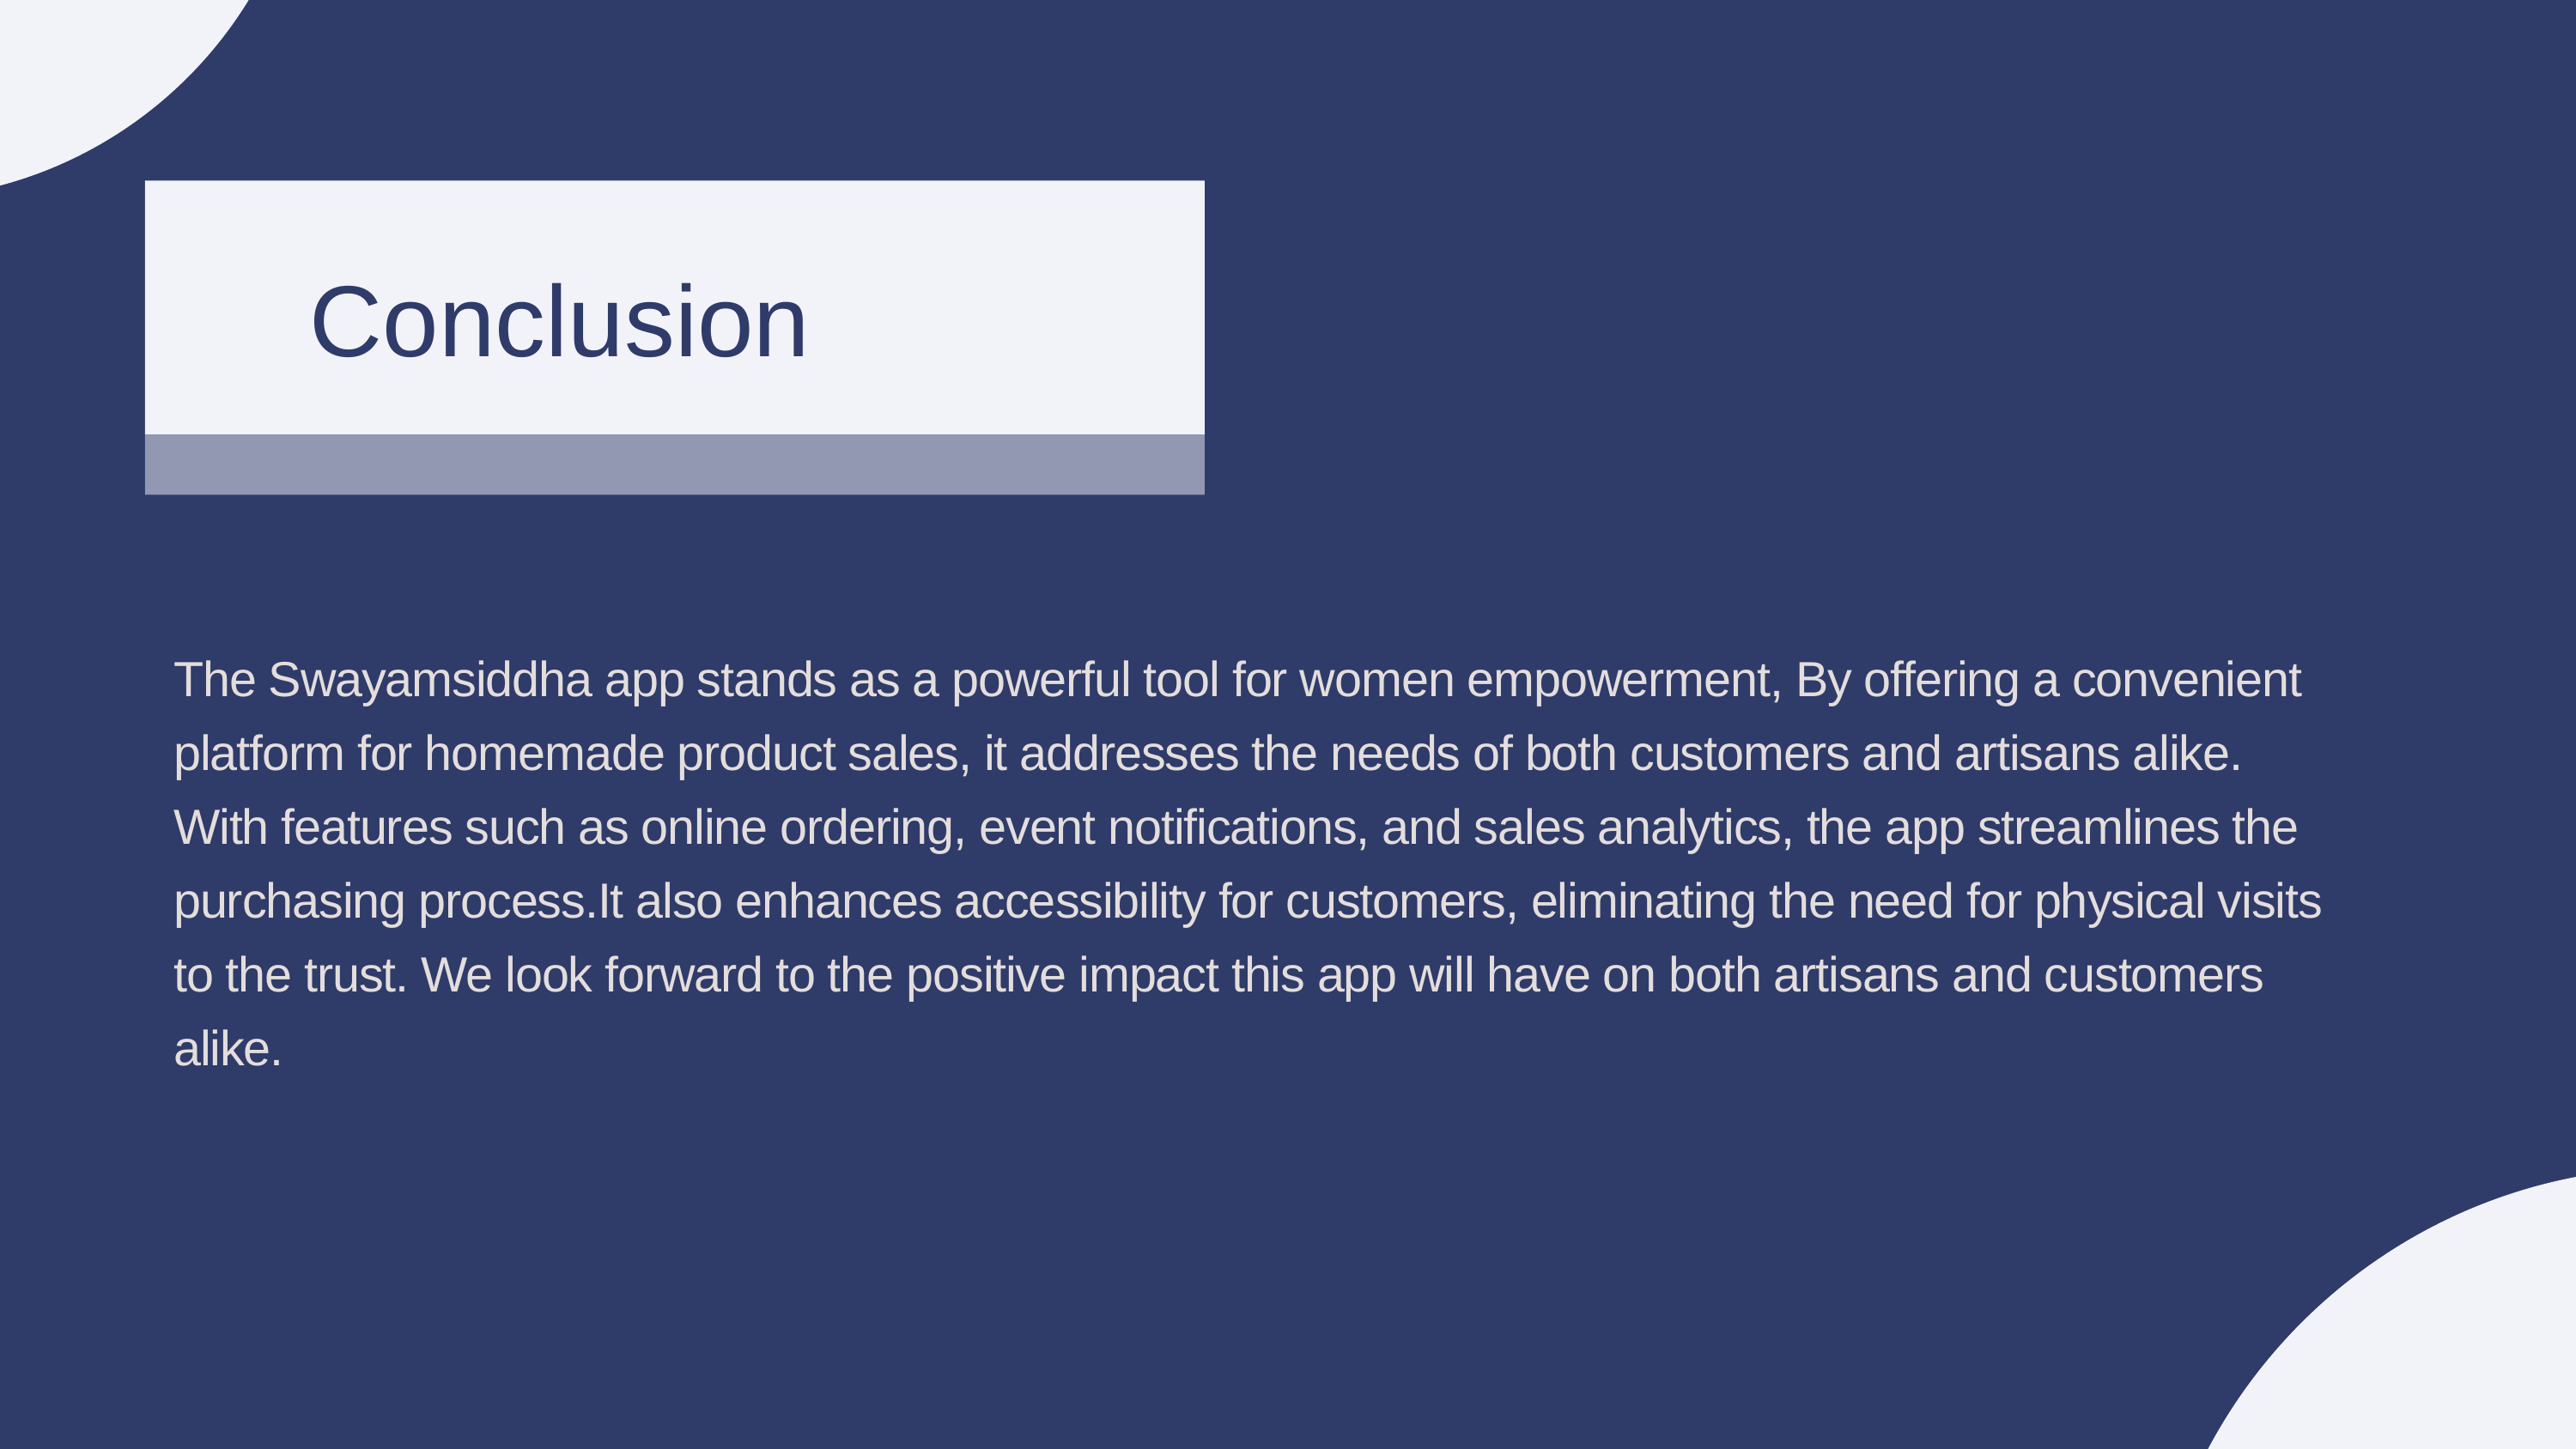

Conclusion

The Swayamsiddha app stands as a powerful tool for women empowerment, By offering a convenient platform for homemade product sales, it addresses the needs of both customers and artisans alike. With features such as online ordering, event notifications, and sales analytics, the app streamlines the purchasing process.It also enhances accessibility for customers, eliminating the need for physical visits to the trust. We look forward to the positive impact this app will have on both artisans and customers alike.